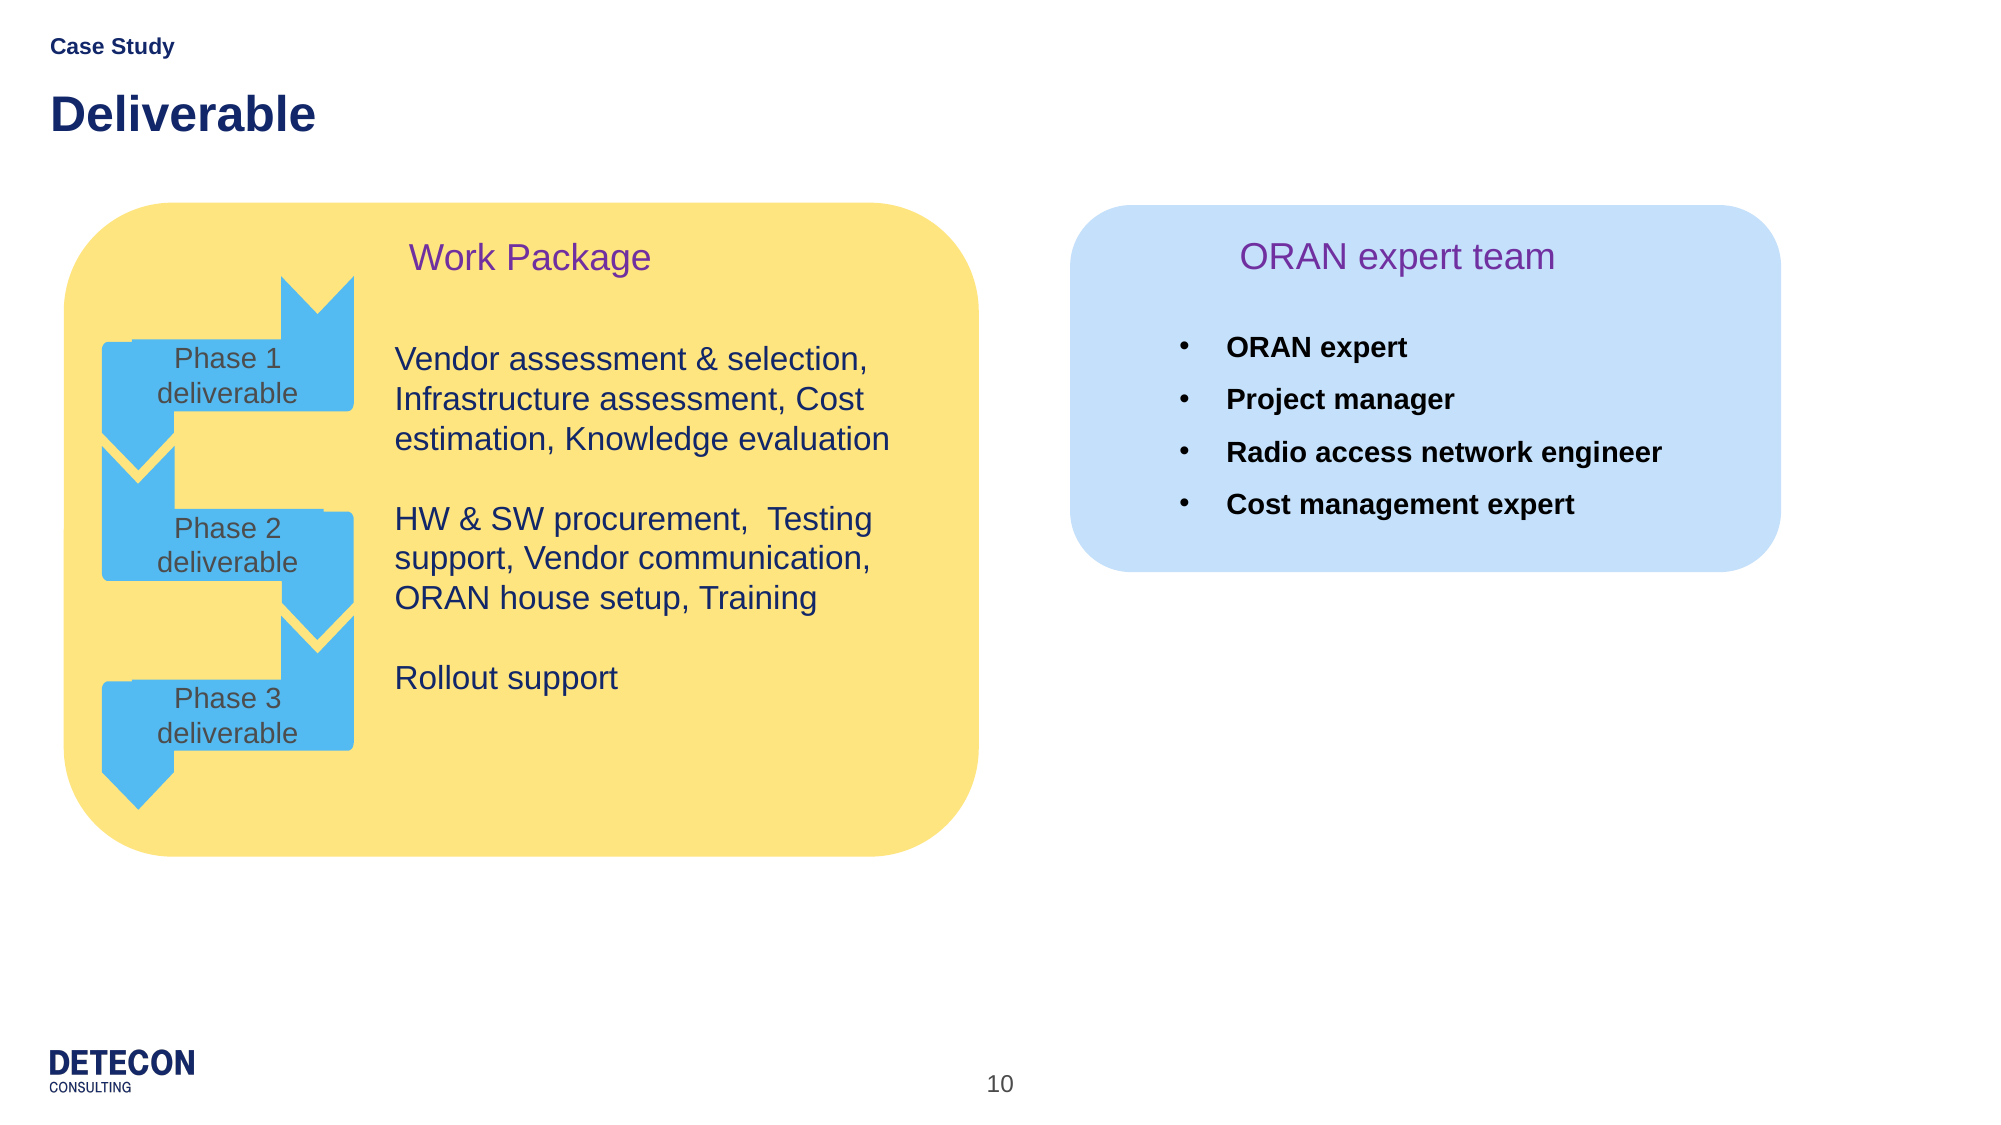

Case Study
# Deliverable

ORAN expert team
ORAN expert
Project manager
Radio access network engineer
Cost management expert
Work Package

Phase 1 deliverable

Phase 2 deliverable

Phase 3 deliverable
Vendor assessment & selection, Infrastructure assessment, Cost estimation, Knowledge evaluation

HW & SW procurement,  Testing support, Vendor communication, ORAN house setup, Training

Rollout support